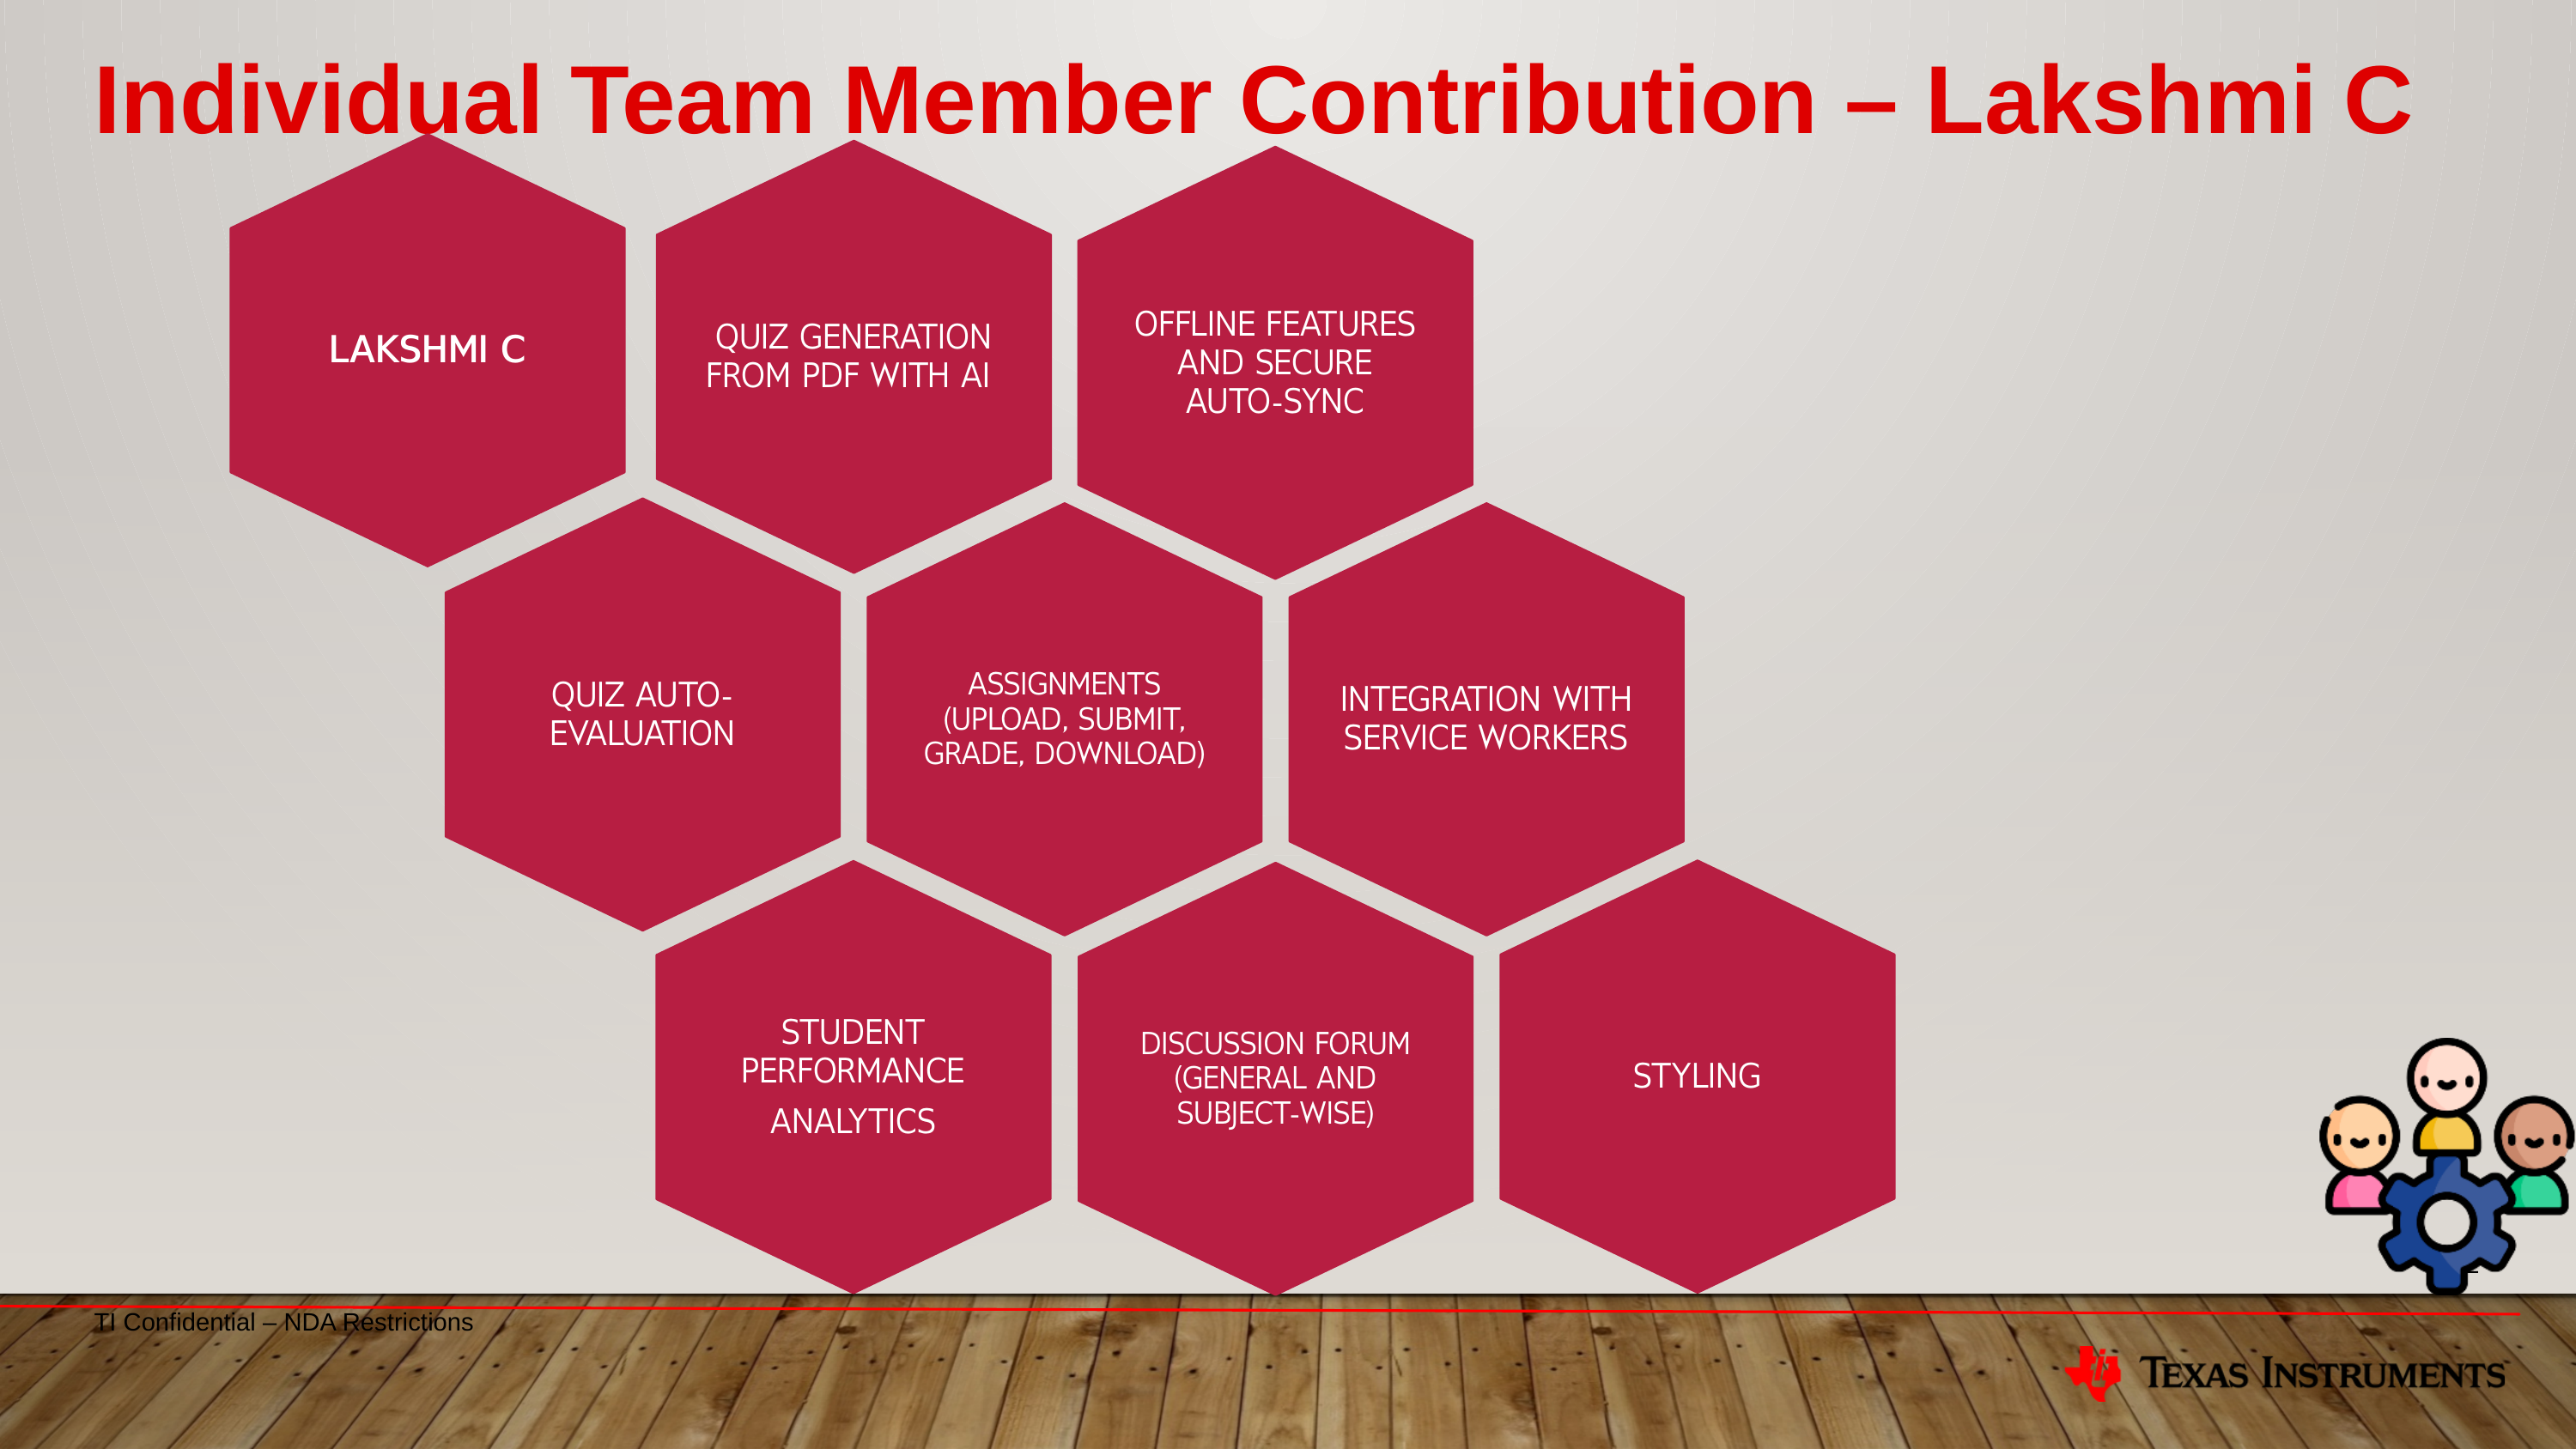

Individual Team Member Contribution – Lakshmi C
LAKSHMI C
QUIZ GENERATION FROM PDF WITH AI
OFFLINE FEATURES AND SECURE
AUTO-SYNC
QUIZ AUTO-EVALUATION
ASSIGNMENTS (UPLOAD, SUBMIT, GRADE, DOWNLOAD)
INTEGRATION WITH SERVICE WORKERS
STYLING
STUDENT PERFORMANCE
ANALYTICS
DISCUSSION FORUM (GENERAL AND SUBJECT-WISE)

2

TI Confidential – NDA Restrictions